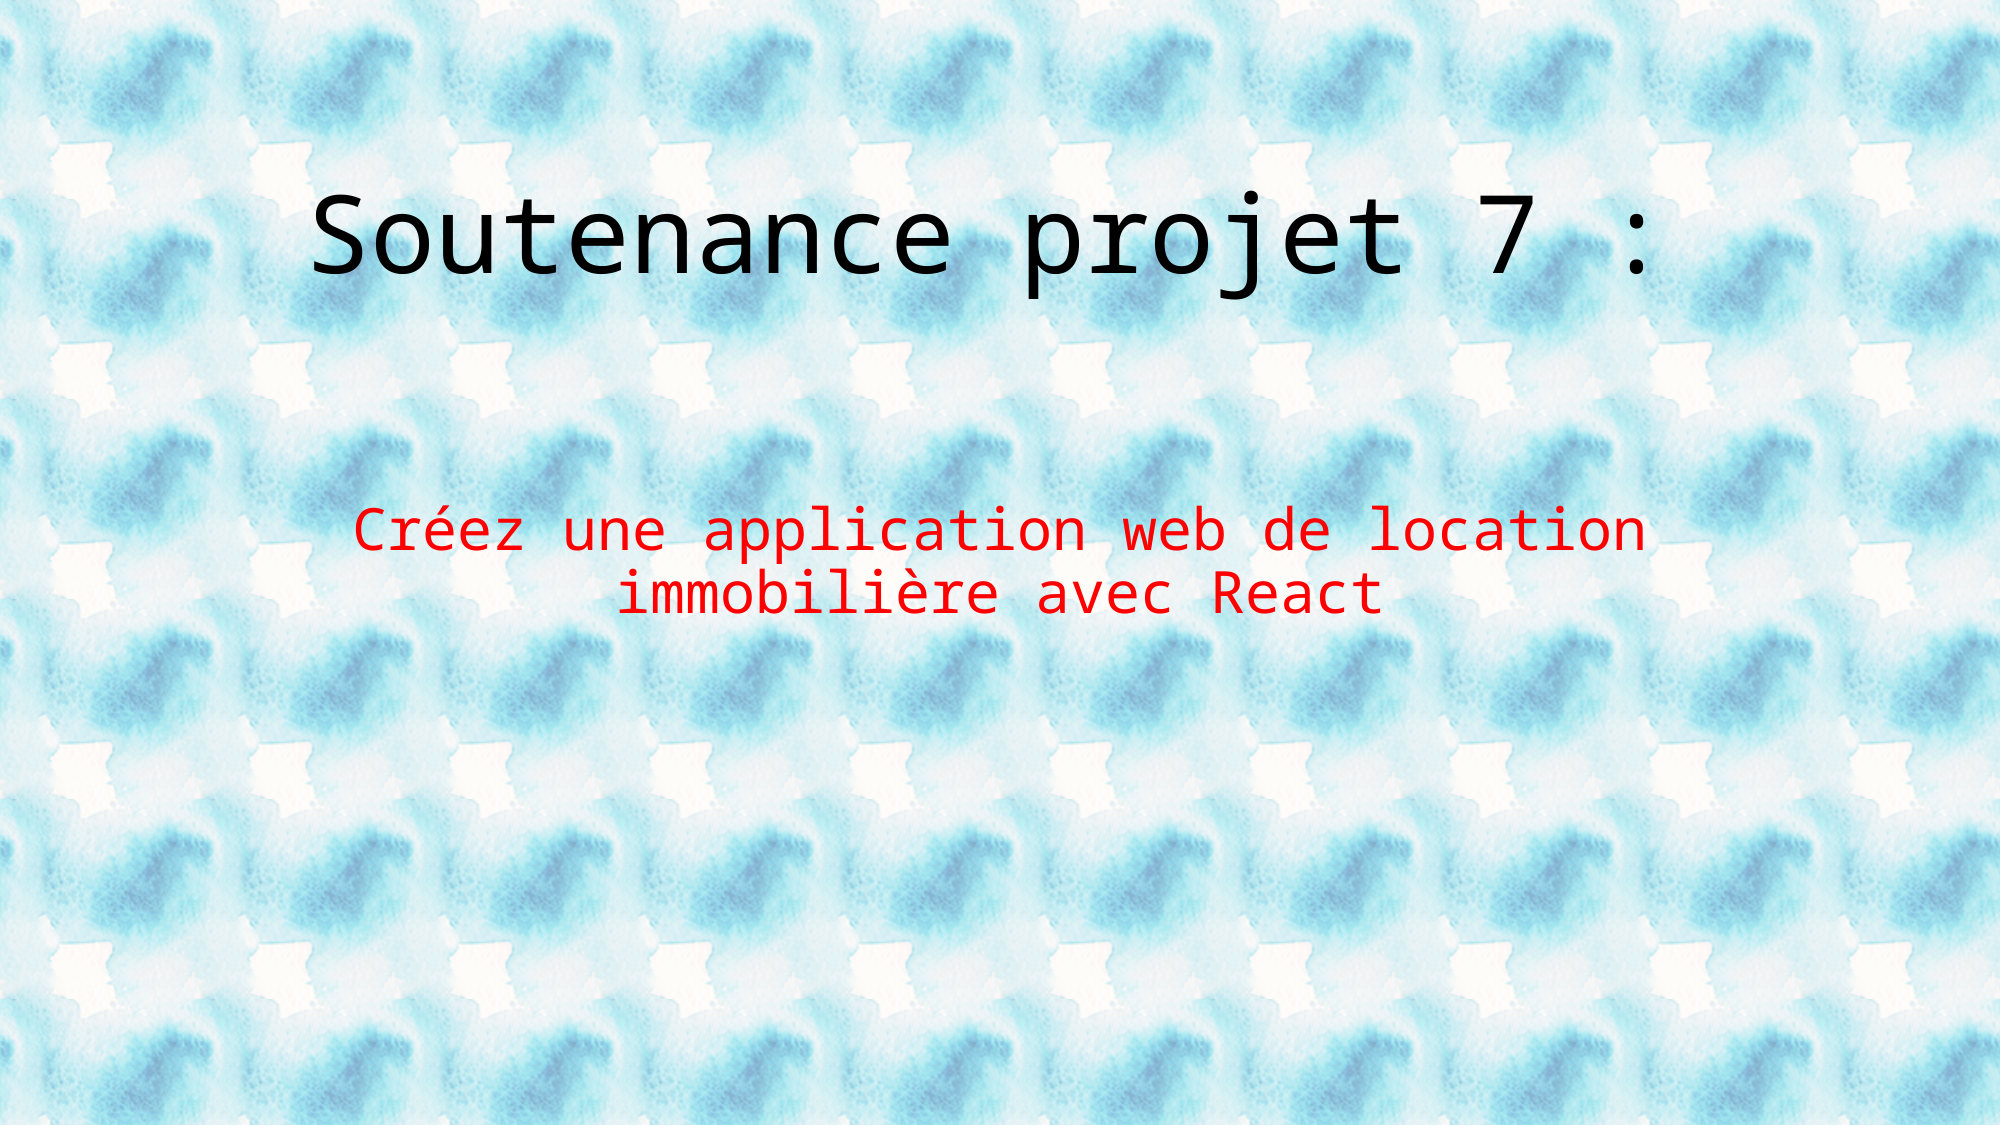

# Soutenance projet 7 :
Créez une application web de location immobilière avec React